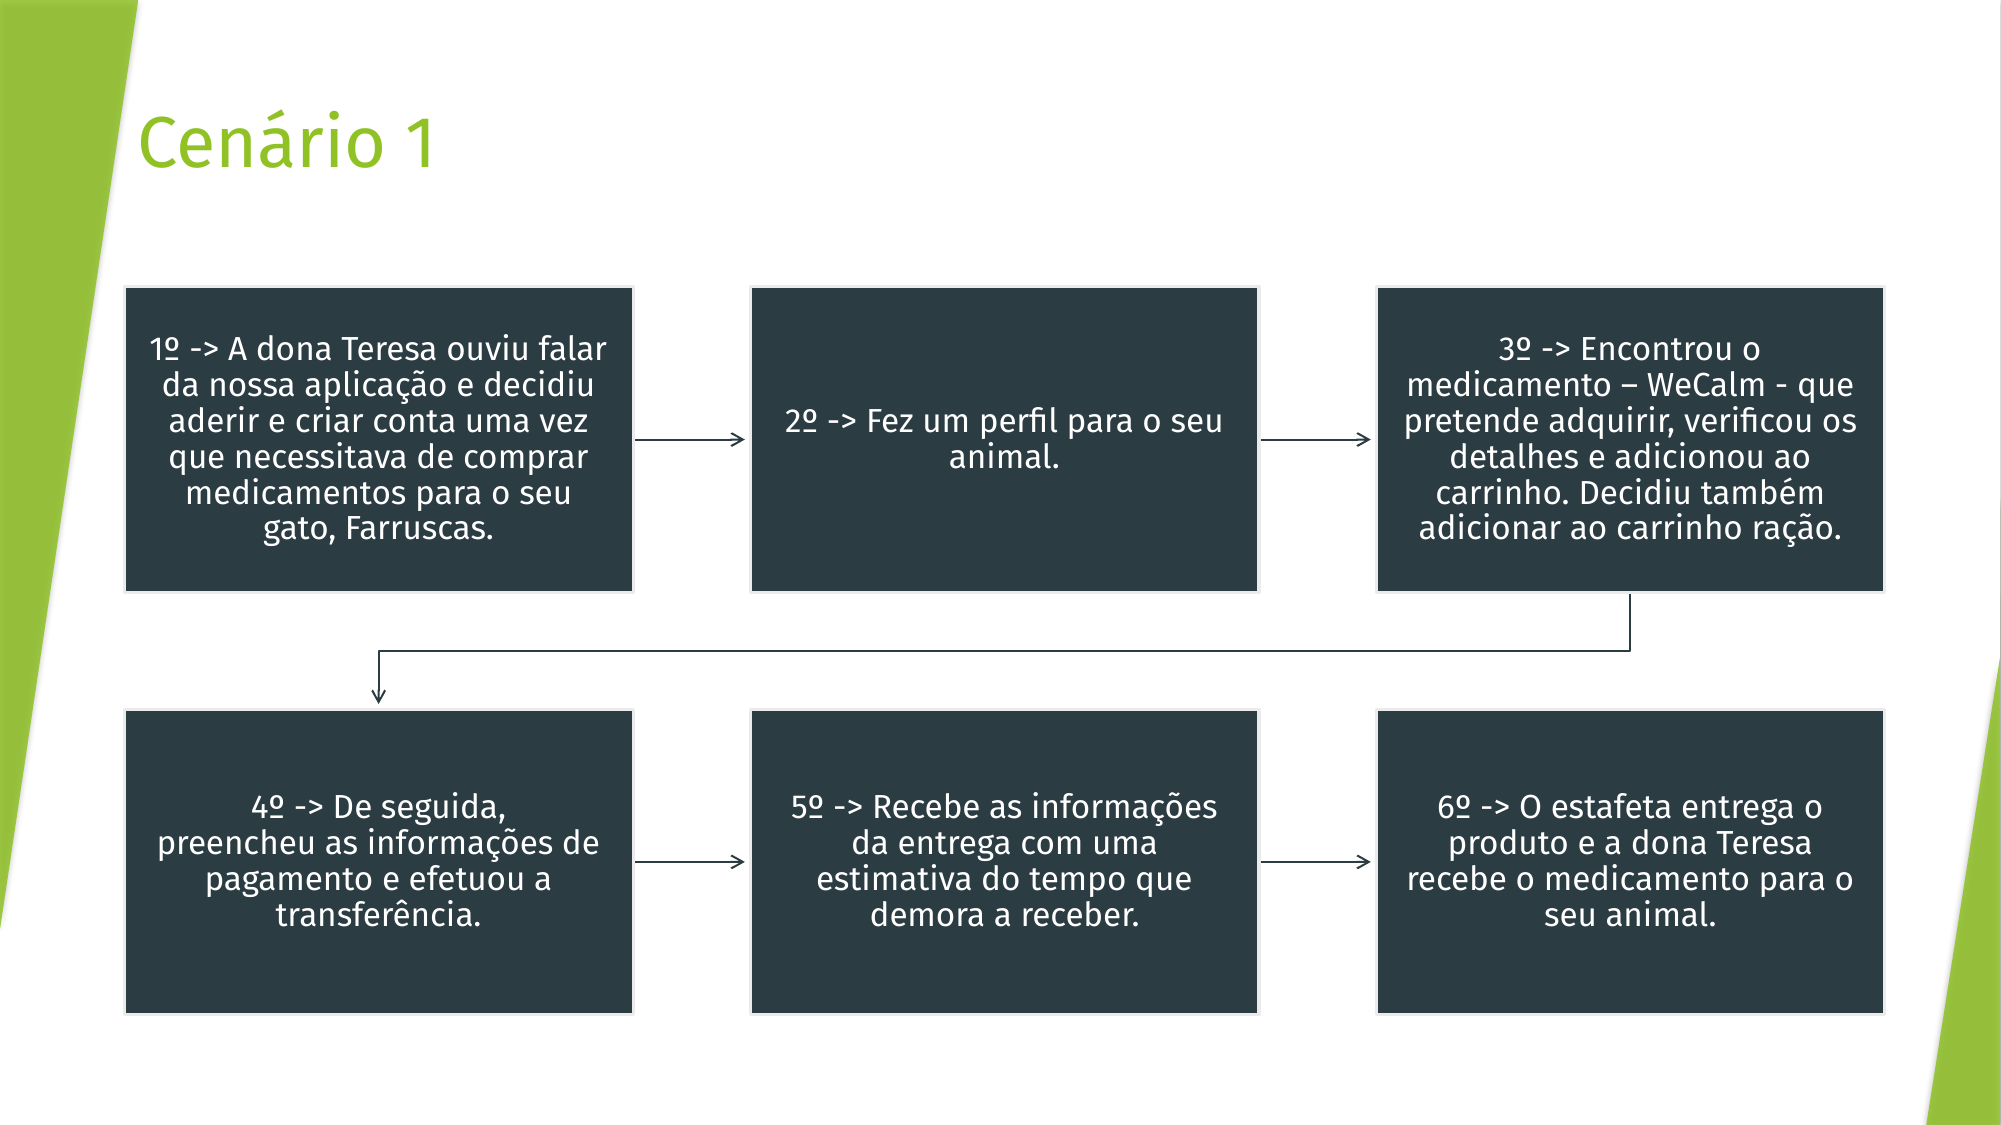

Cenário 1

1º -> A dona Teresa ouviu falar da nossa aplicação e decidiu aderir e criar conta uma vez que necessitava de comprar medicamentos para o seu gato, Farruscas.

2º -> Fez um perfil para o seu animal.

3º -> Encontrou o medicamento – WeCalm - que pretende adquirir, verificou os detalhes e adicionou ao carrinho. Decidiu também adicionar ao carrinho ração.

4º -> De seguida, preencheu as informações de pagamento e efetuou a transferência.

5º -> Recebe as informações da entrega com uma estimativa do tempo que demora a receber.
6º -> O estafeta entrega o produto e a dona Teresa recebe o medicamento para o seu animal.